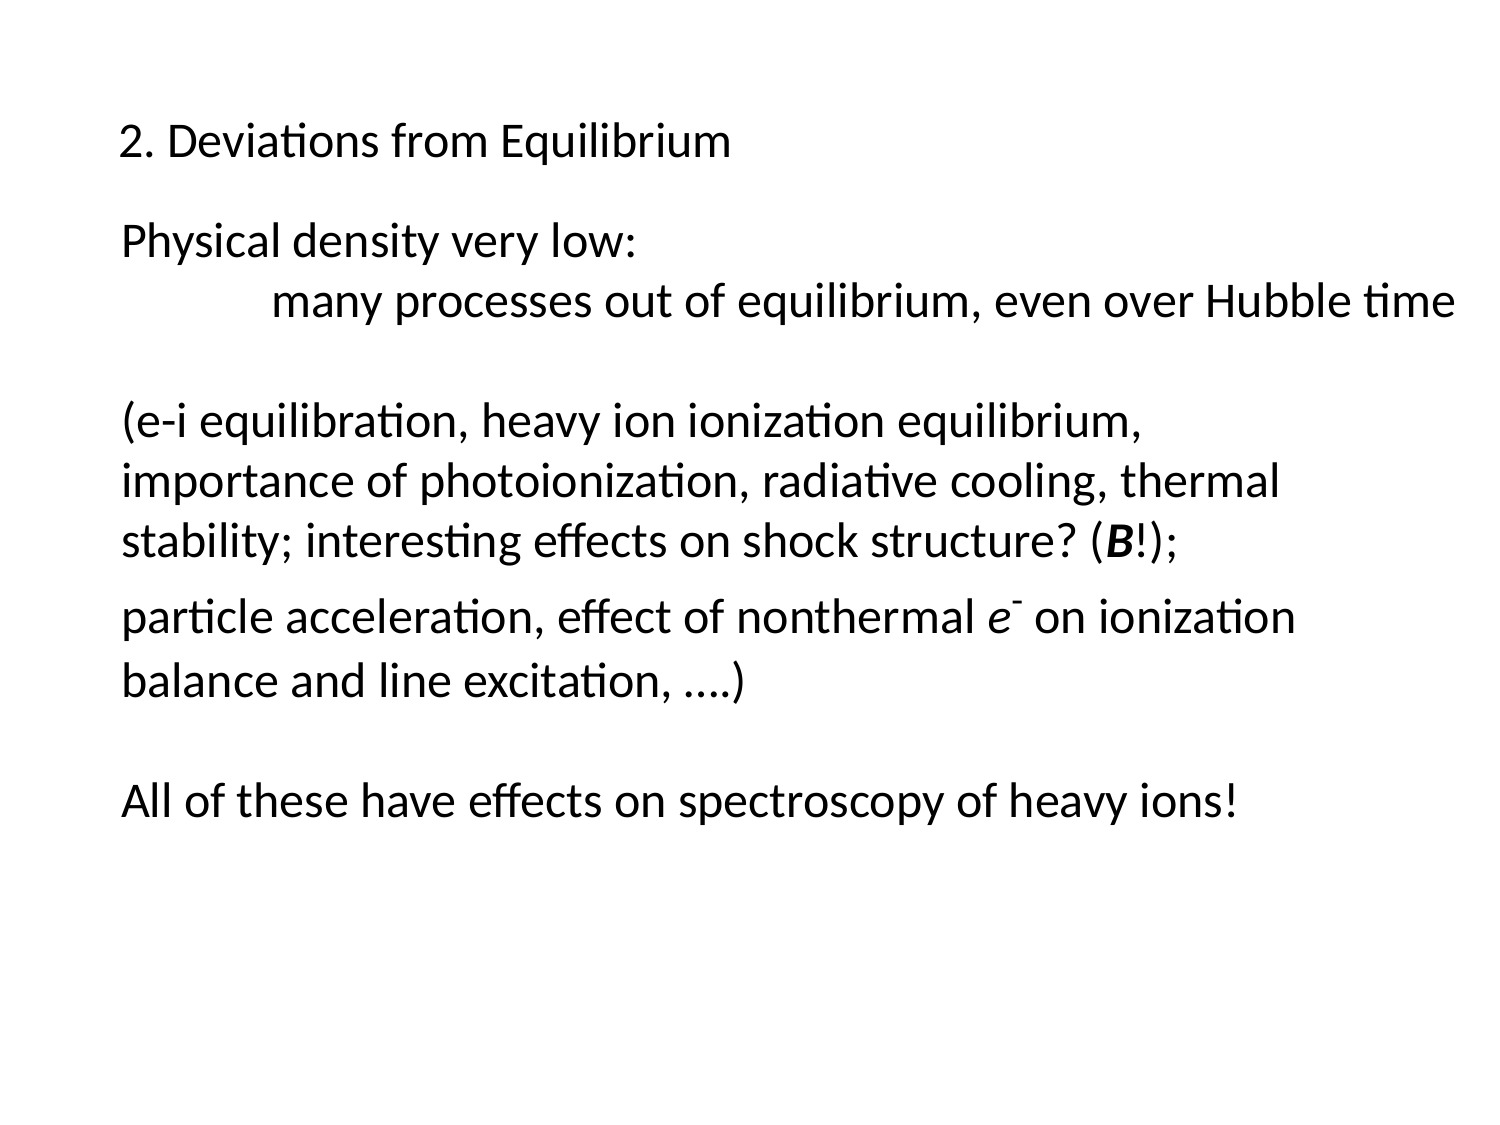

2. Deviations from Equilibrium
Physical density very low:
	many processes out of equilibrium, even over Hubble time

(e-i equilibration, heavy ion ionization equilibrium,
importance of photoionization, radiative cooling, thermal
stability; interesting effects on shock structure? (B!);
particle acceleration, effect of nonthermal e- on ionization
balance and line excitation, ….)

All of these have effects on spectroscopy of heavy ions!